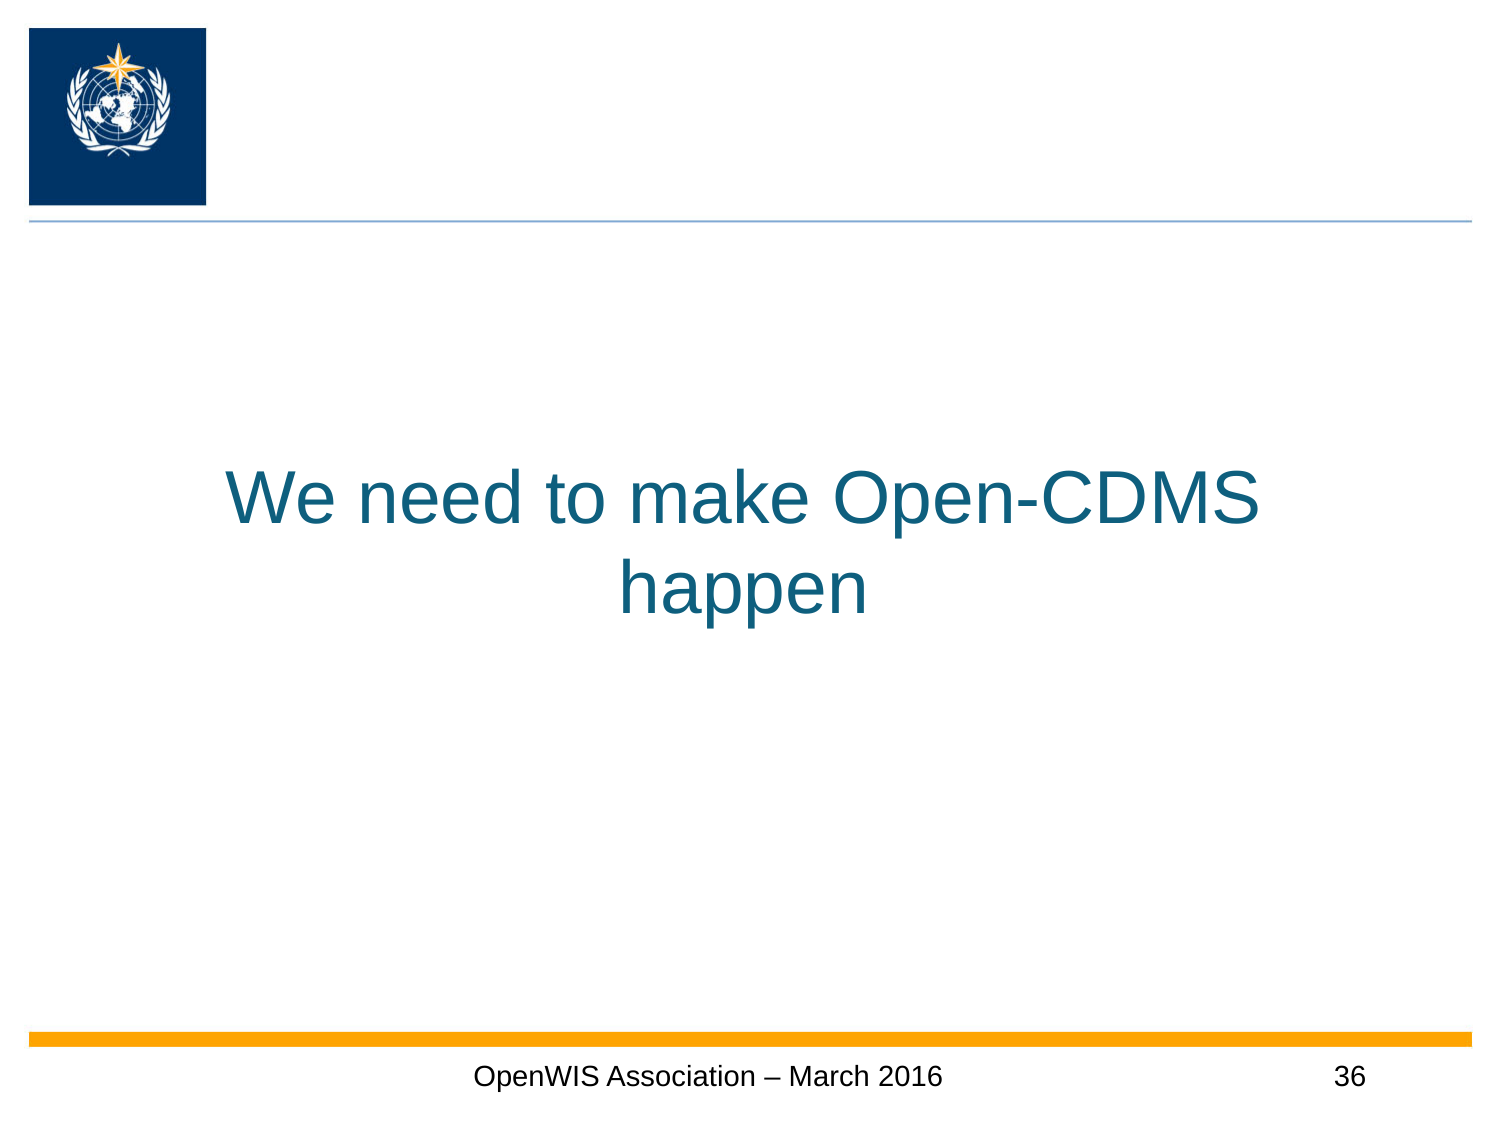

# We need to make Open-CDMS happen
OpenWIS Association – March 2016
36